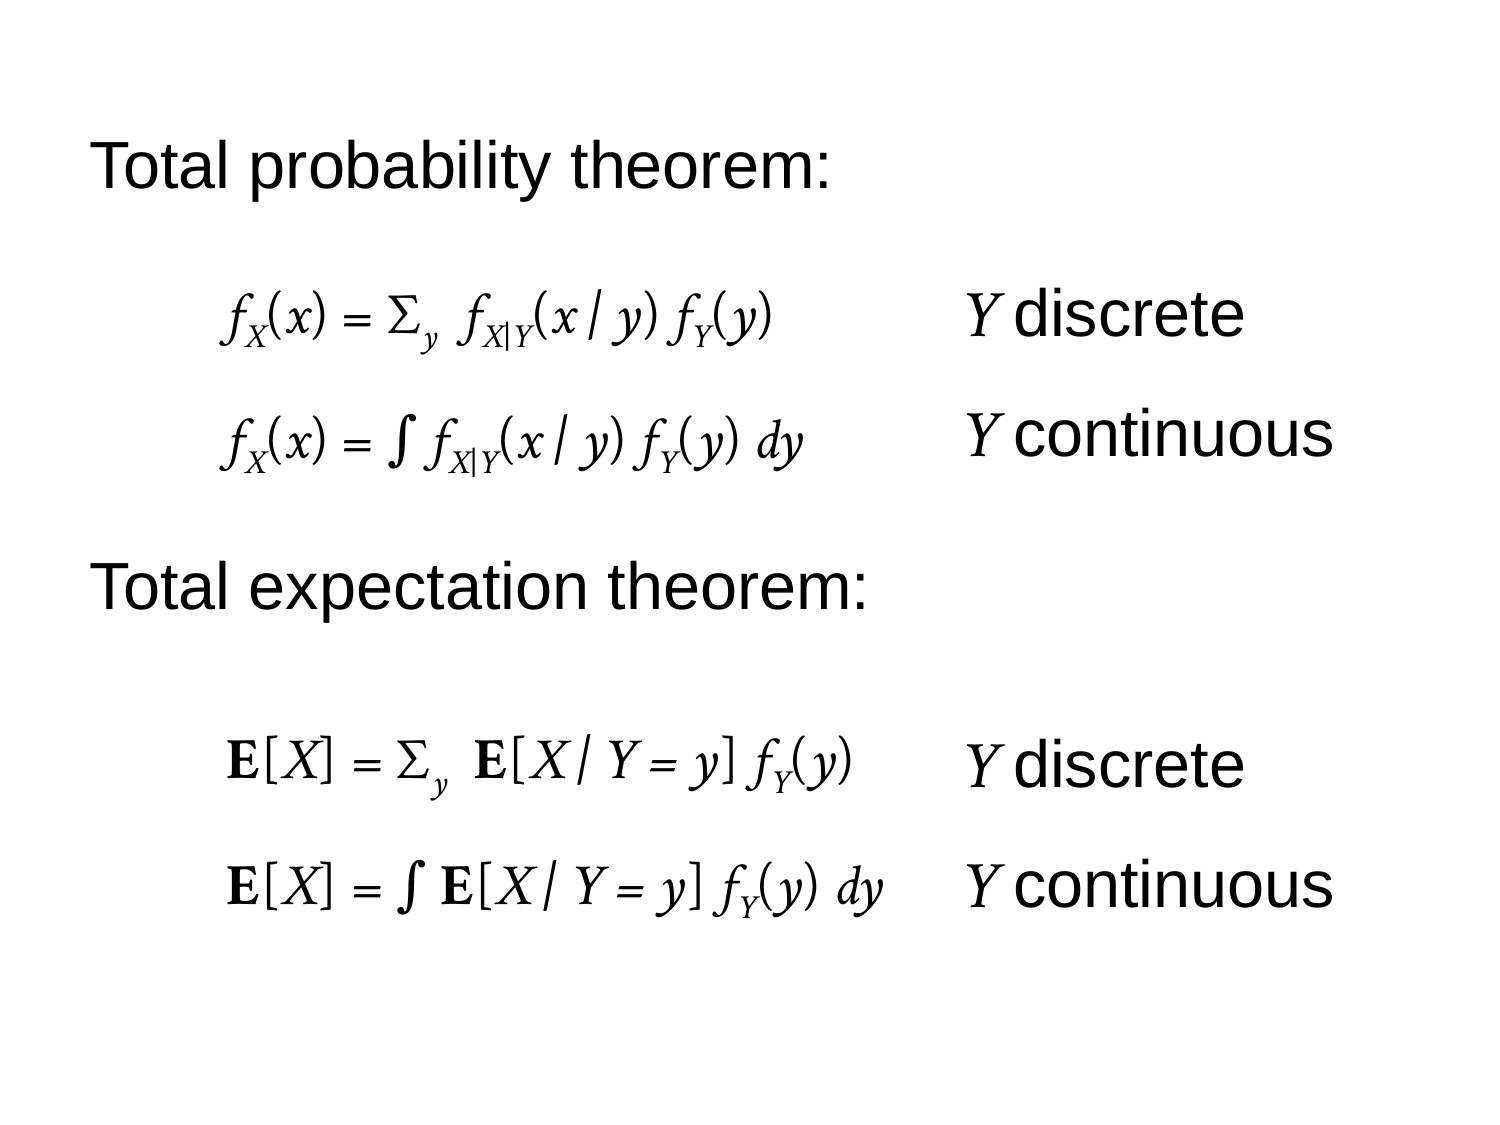

Total probability theorem:
Y discrete
fX(x) = ∑y  fX|Y(x | y) fY(y)
Y continuous
fX(x) = ∫ fX|Y(x | y) fY(y) dy
Total expectation theorem:
E[X] = ∑y  E[X | Y = y] fY(y)
Y discrete
Y continuous
E[X] = ∫ E[X | Y = y] fY(y) dy